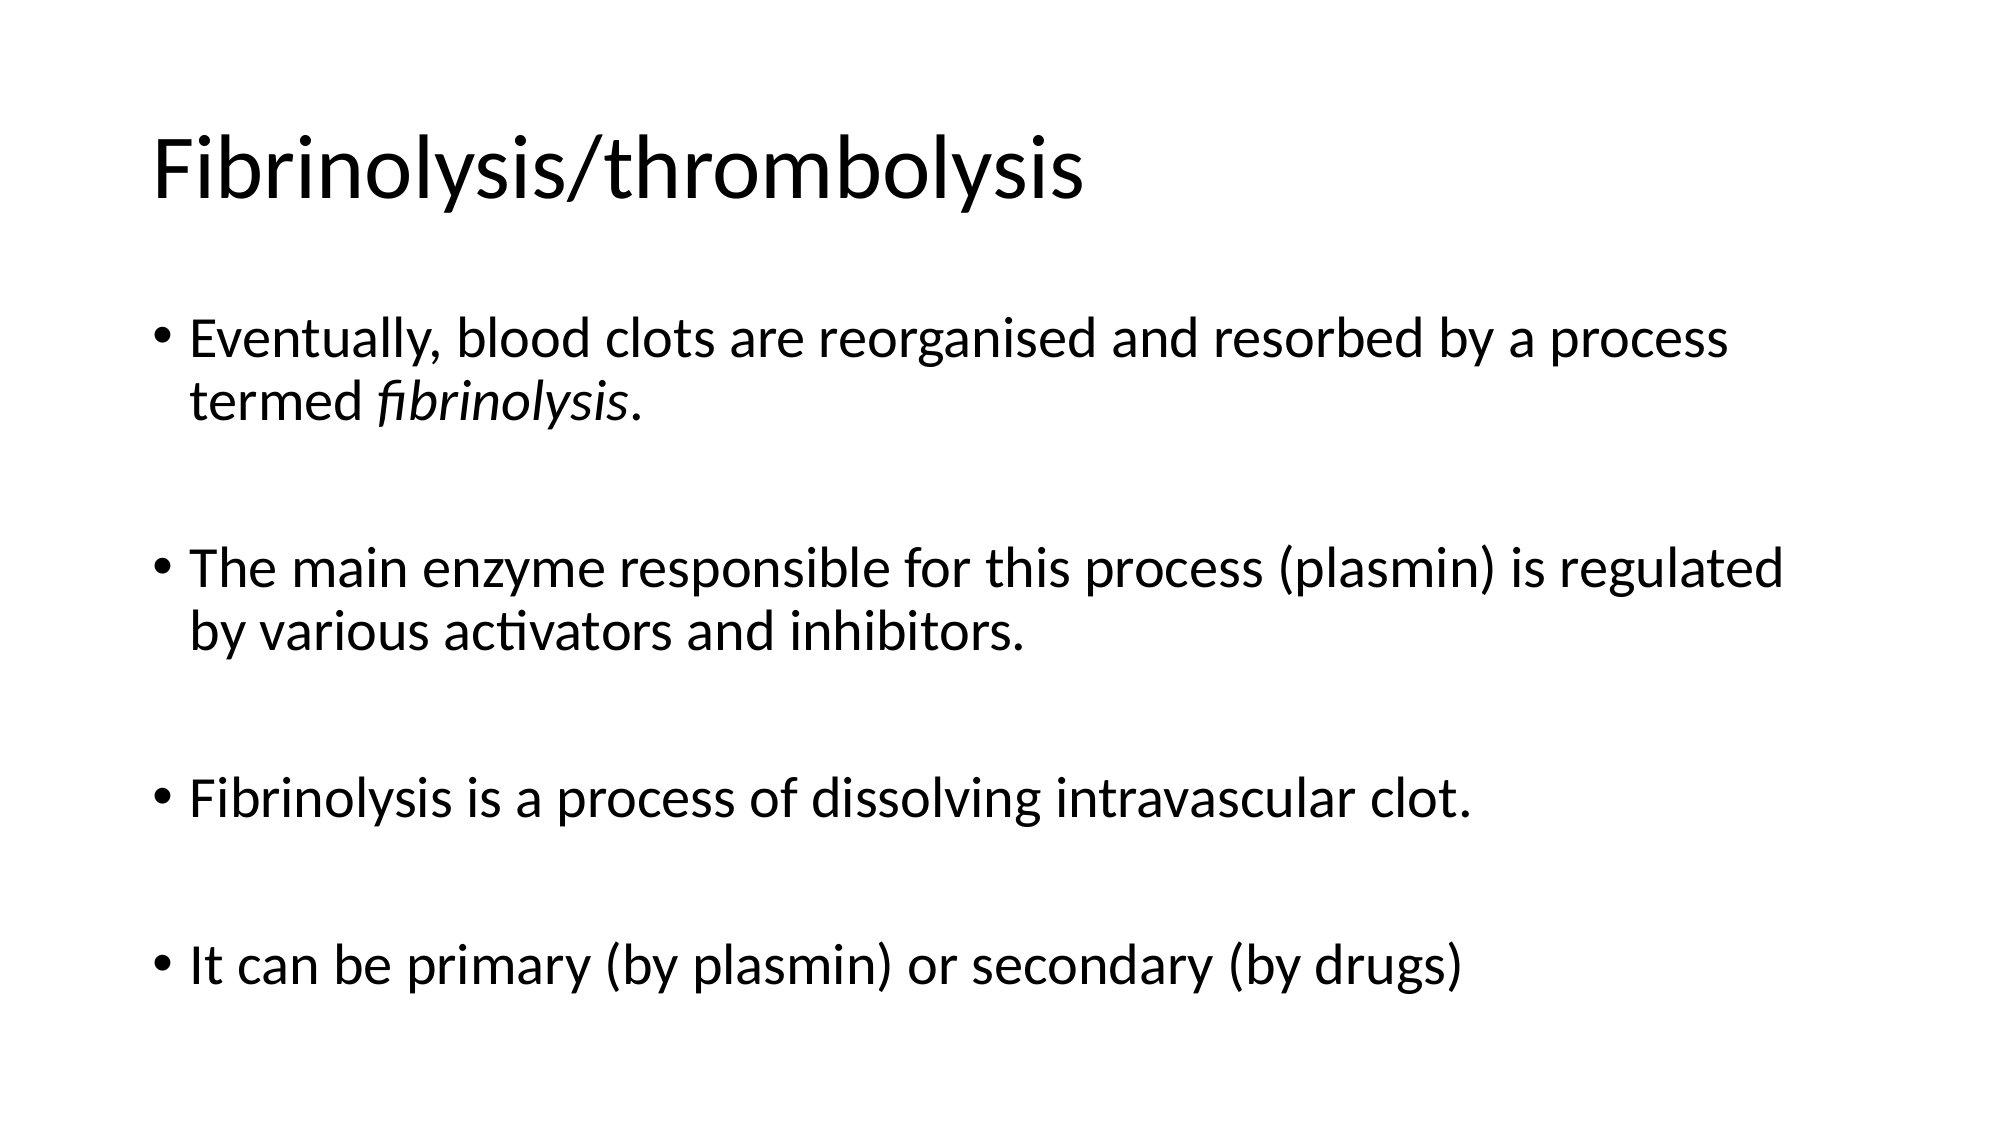

# Fibrinolysis/thrombolysis
Eventually, blood clots are reorganised and resorbed by a process termed fibrinolysis.

The main enzyme responsible for this process (plasmin) is regulated by various activators and inhibitors.

Fibrinolysis is a process of dissolving intravascular clot.

It can be primary (by plasmin) or secondary (by drugs)